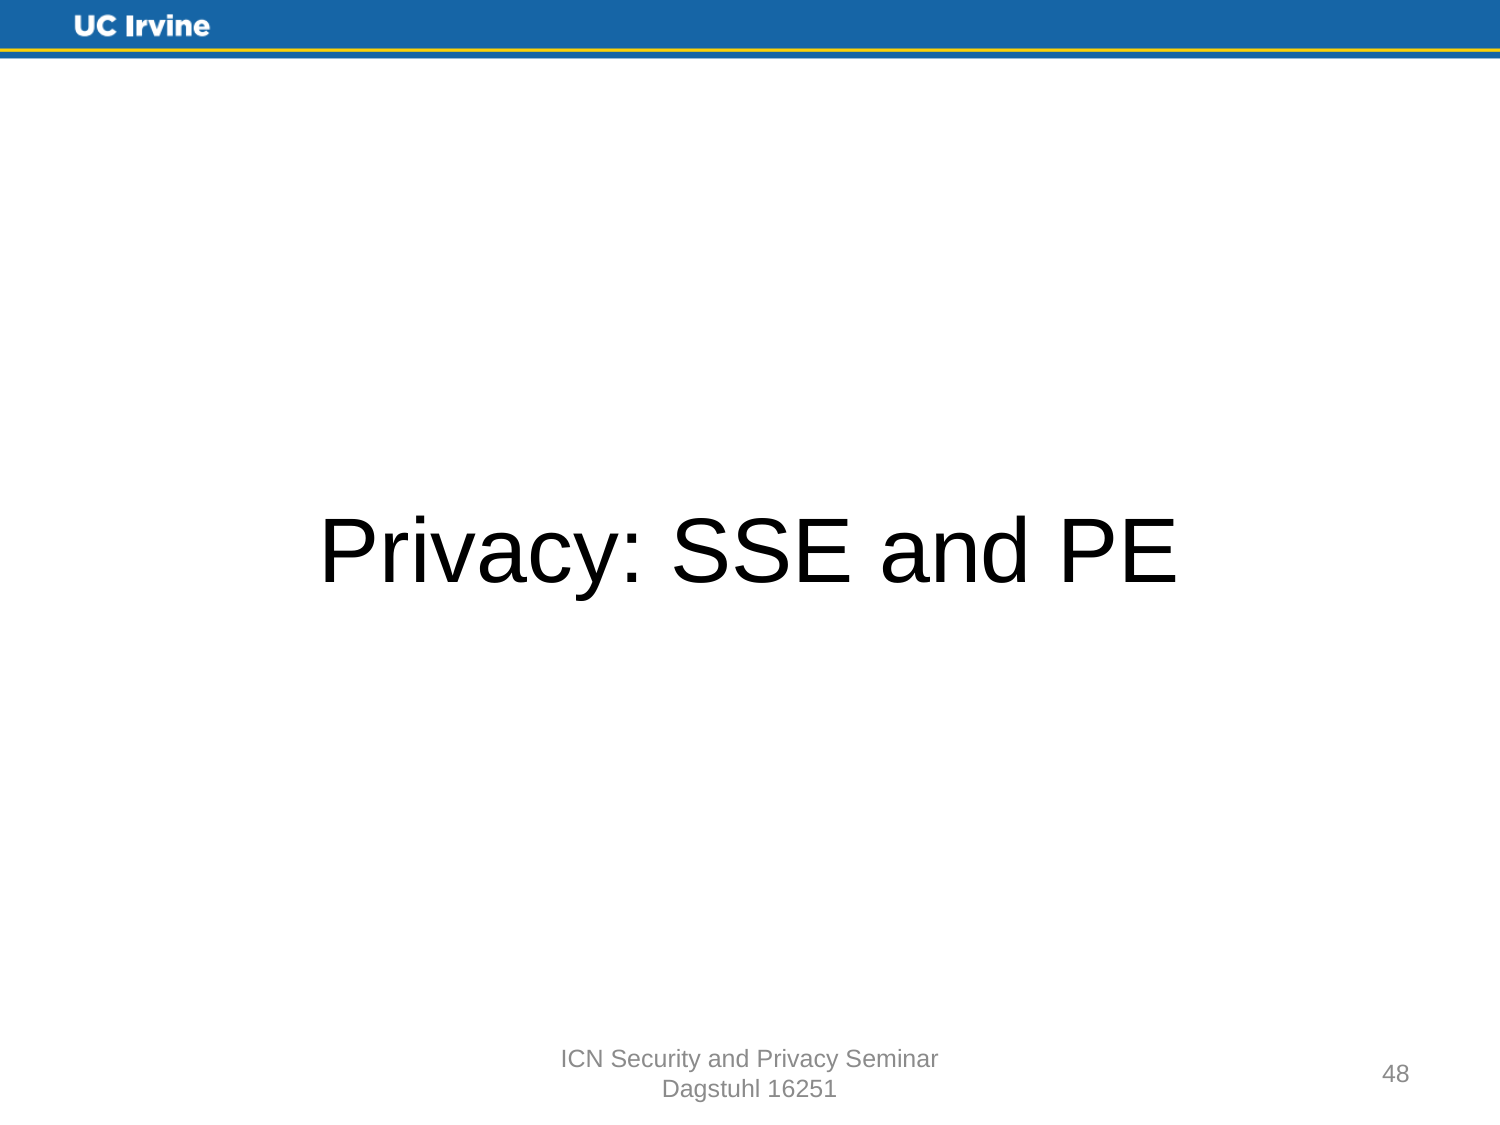

# Privacy: SSE and PE
ICN Security and Privacy Seminar
Dagstuhl 16251
48